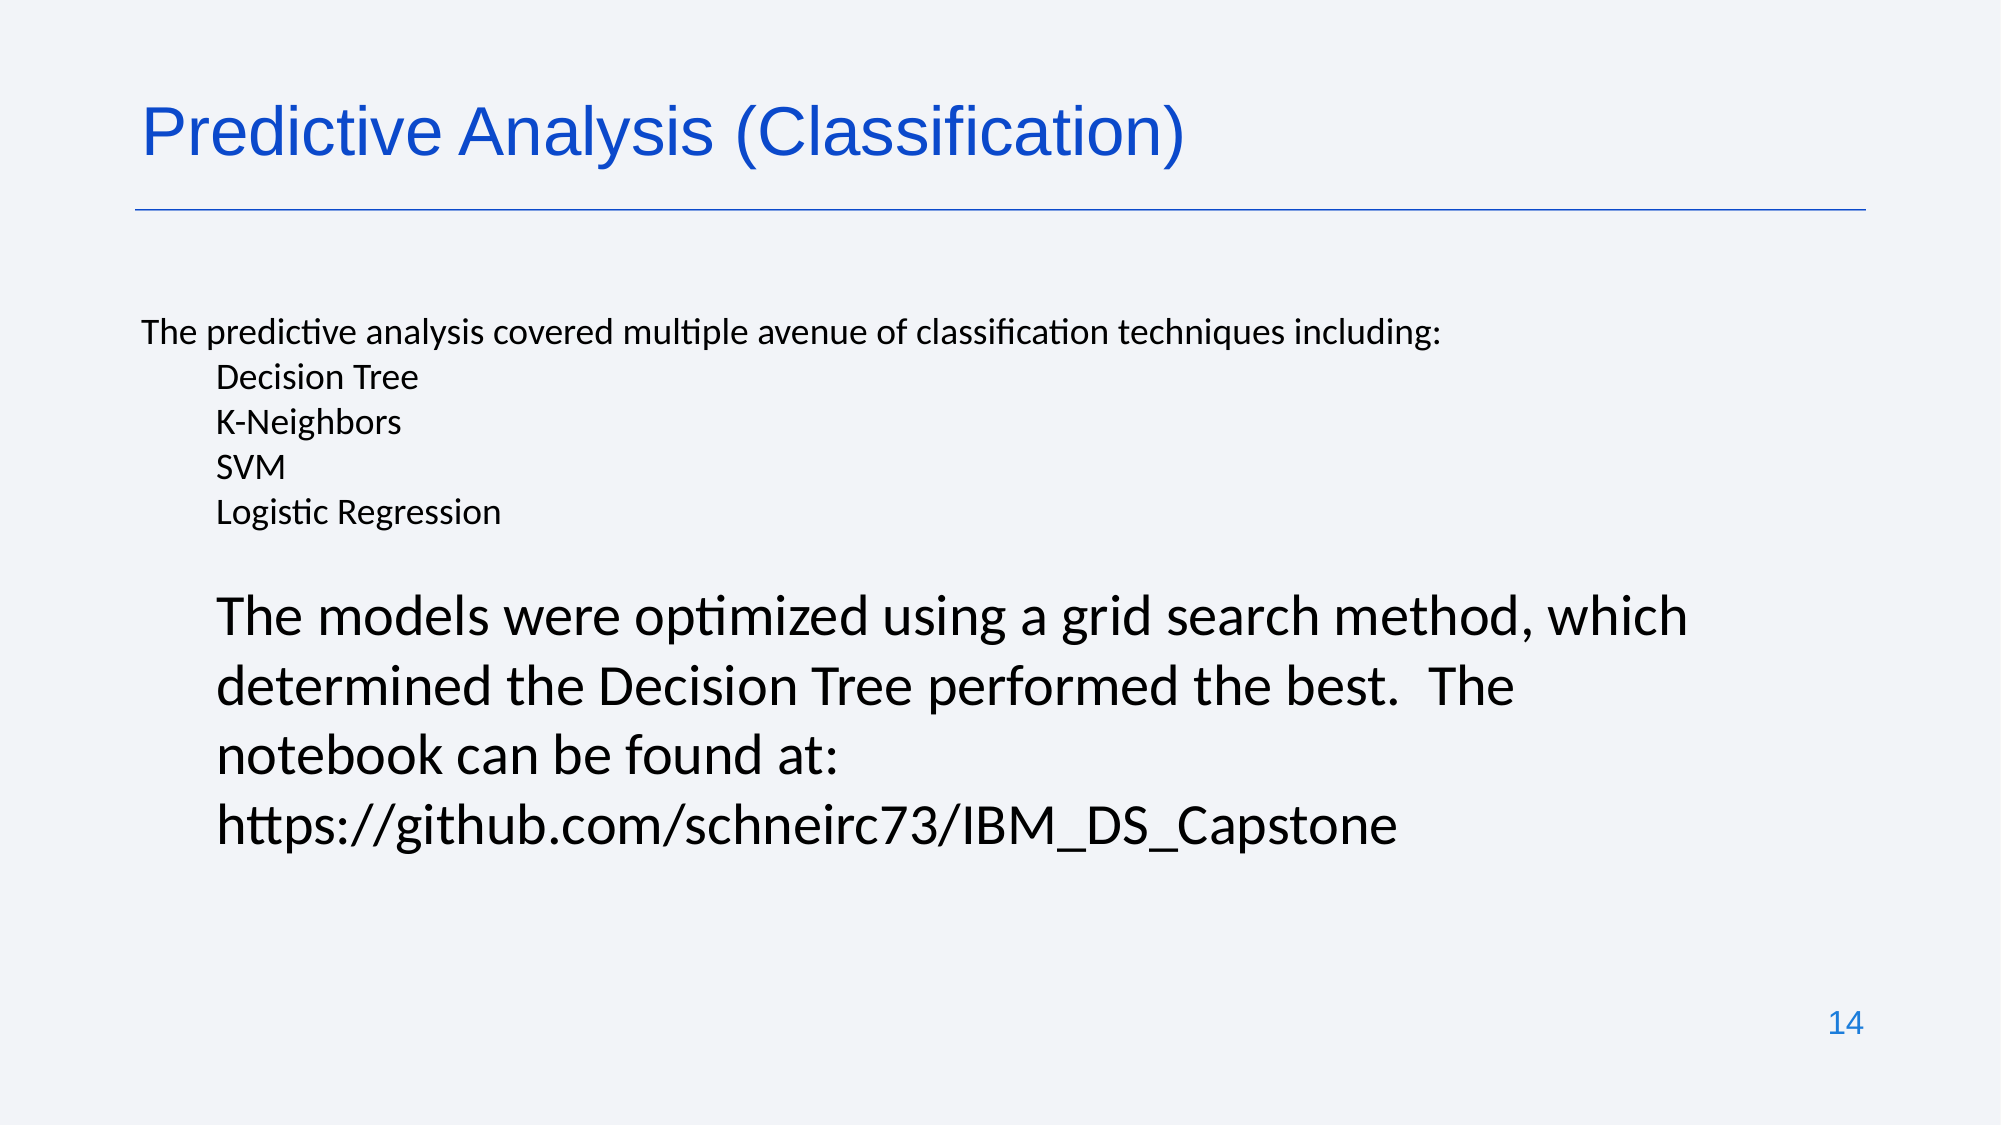

Predictive Analysis (Classification)
The predictive analysis covered multiple avenue of classification techniques including:
Decision Tree
K-Neighbors
SVM
Logistic Regression

The models were optimized using a grid search method, which determined the Decision Tree performed the best.  The notebook can be found at: https://github.com/schneirc73/IBM_DS_Capstone

14